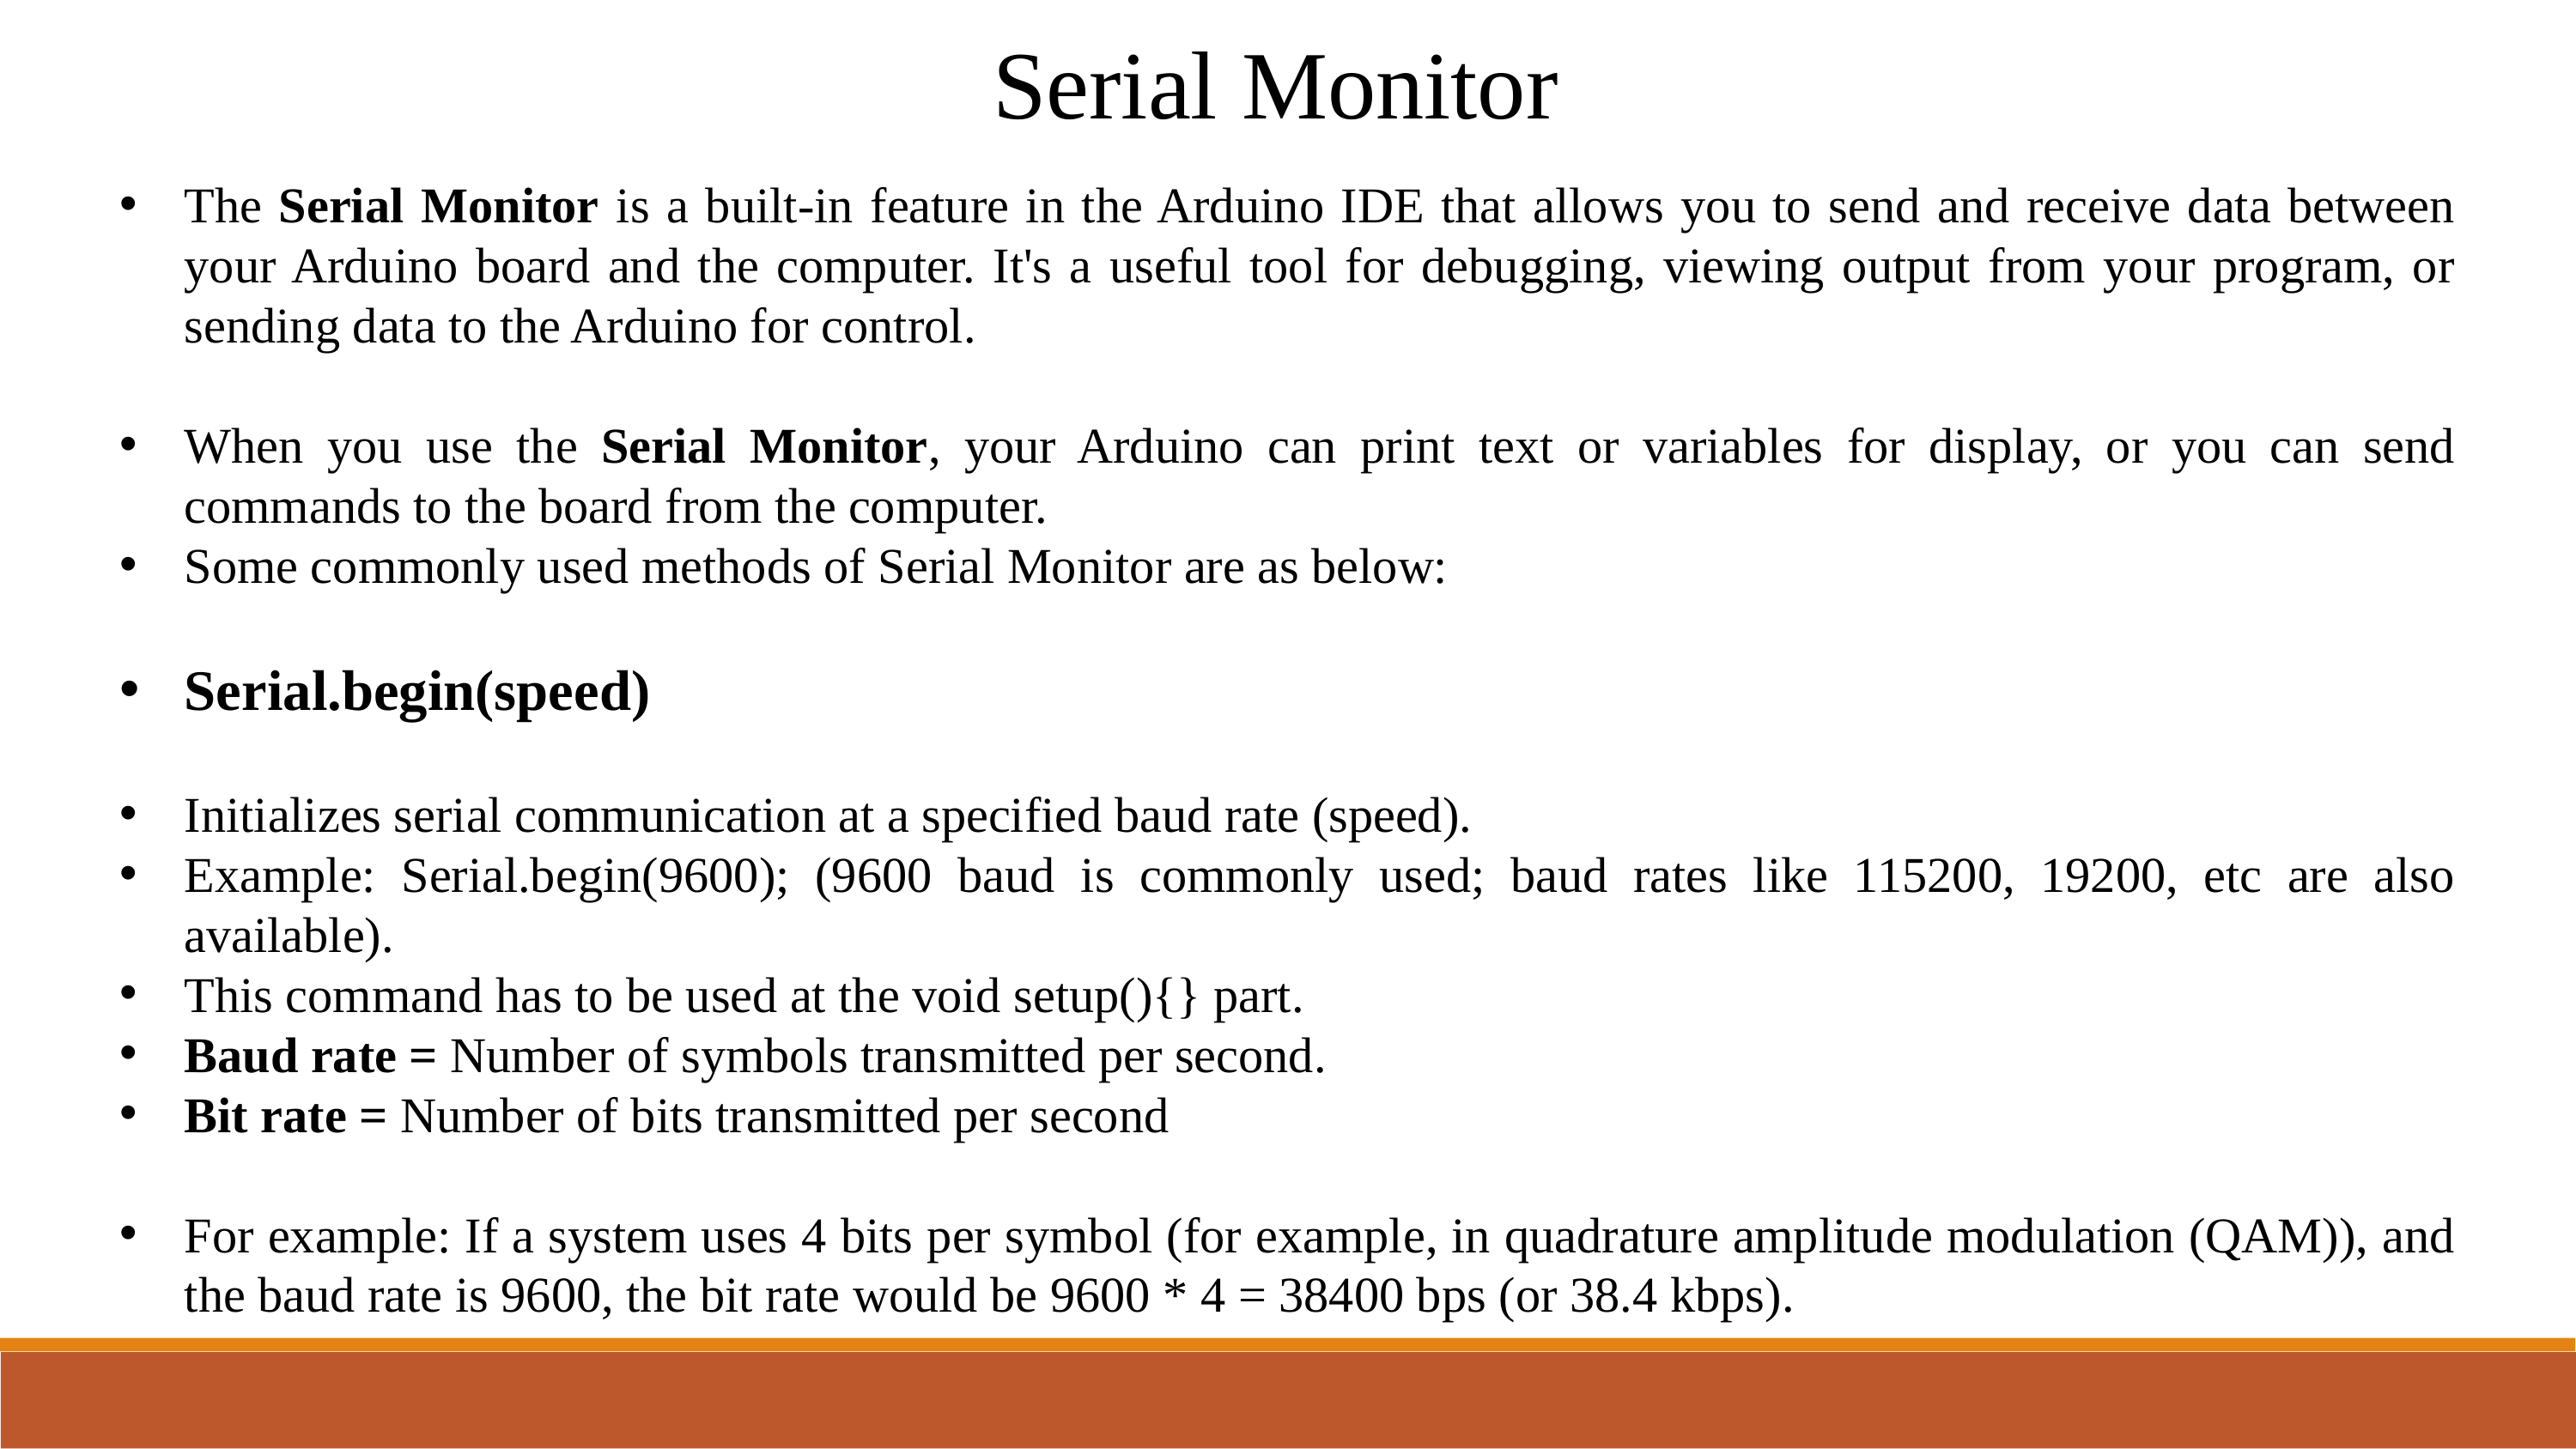

Serial Monitor
The Serial Monitor is a built-in feature in the Arduino IDE that allows you to send and receive data between your Arduino board and the computer. It's a useful tool for debugging, viewing output from your program, or sending data to the Arduino for control.

When you use the Serial Monitor, your Arduino can print text or variables for display, or you can send commands to the board from the computer.
Some commonly used methods of Serial Monitor are as below:

Serial.begin(speed)

Initializes serial communication at a specified baud rate (speed).
Example: Serial.begin(9600); (9600 baud is commonly used; baud rates like 115200, 19200, etc are also available).
This command has to be used at the void setup(){} part.
Baud rate = Number of symbols transmitted per second.
Bit rate = Number of bits transmitted per second

For example: If a system uses 4 bits per symbol (for example, in quadrature amplitude modulation (QAM)), and the baud rate is 9600, the bit rate would be 9600 * 4 = 38400 bps (or 38.4 kbps).